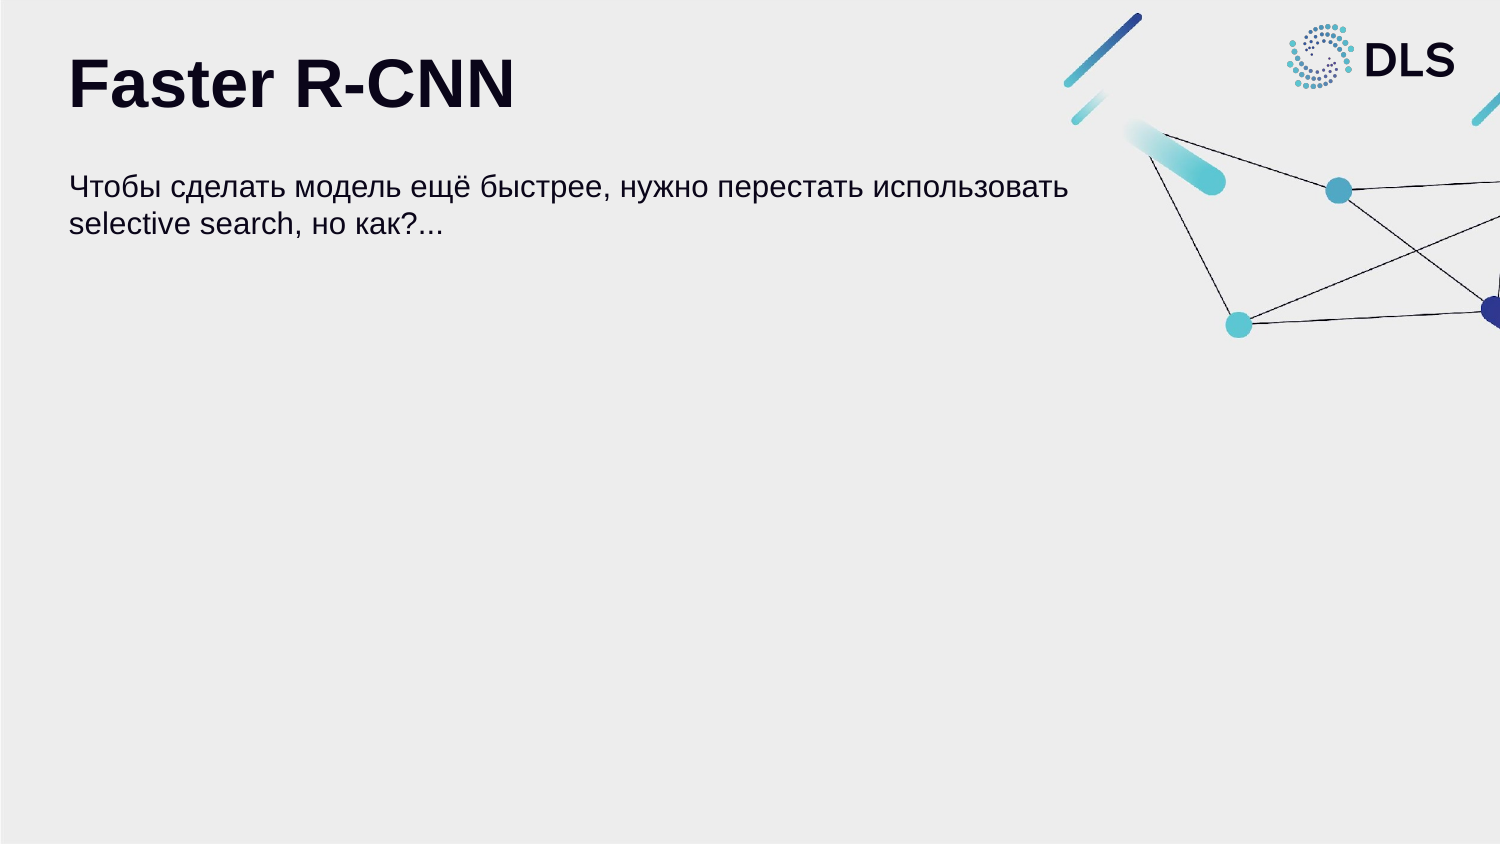

# Faster R-CNN
Чтобы сделать модель ещё быстрее, нужно перестать использовать selective search, но как?...